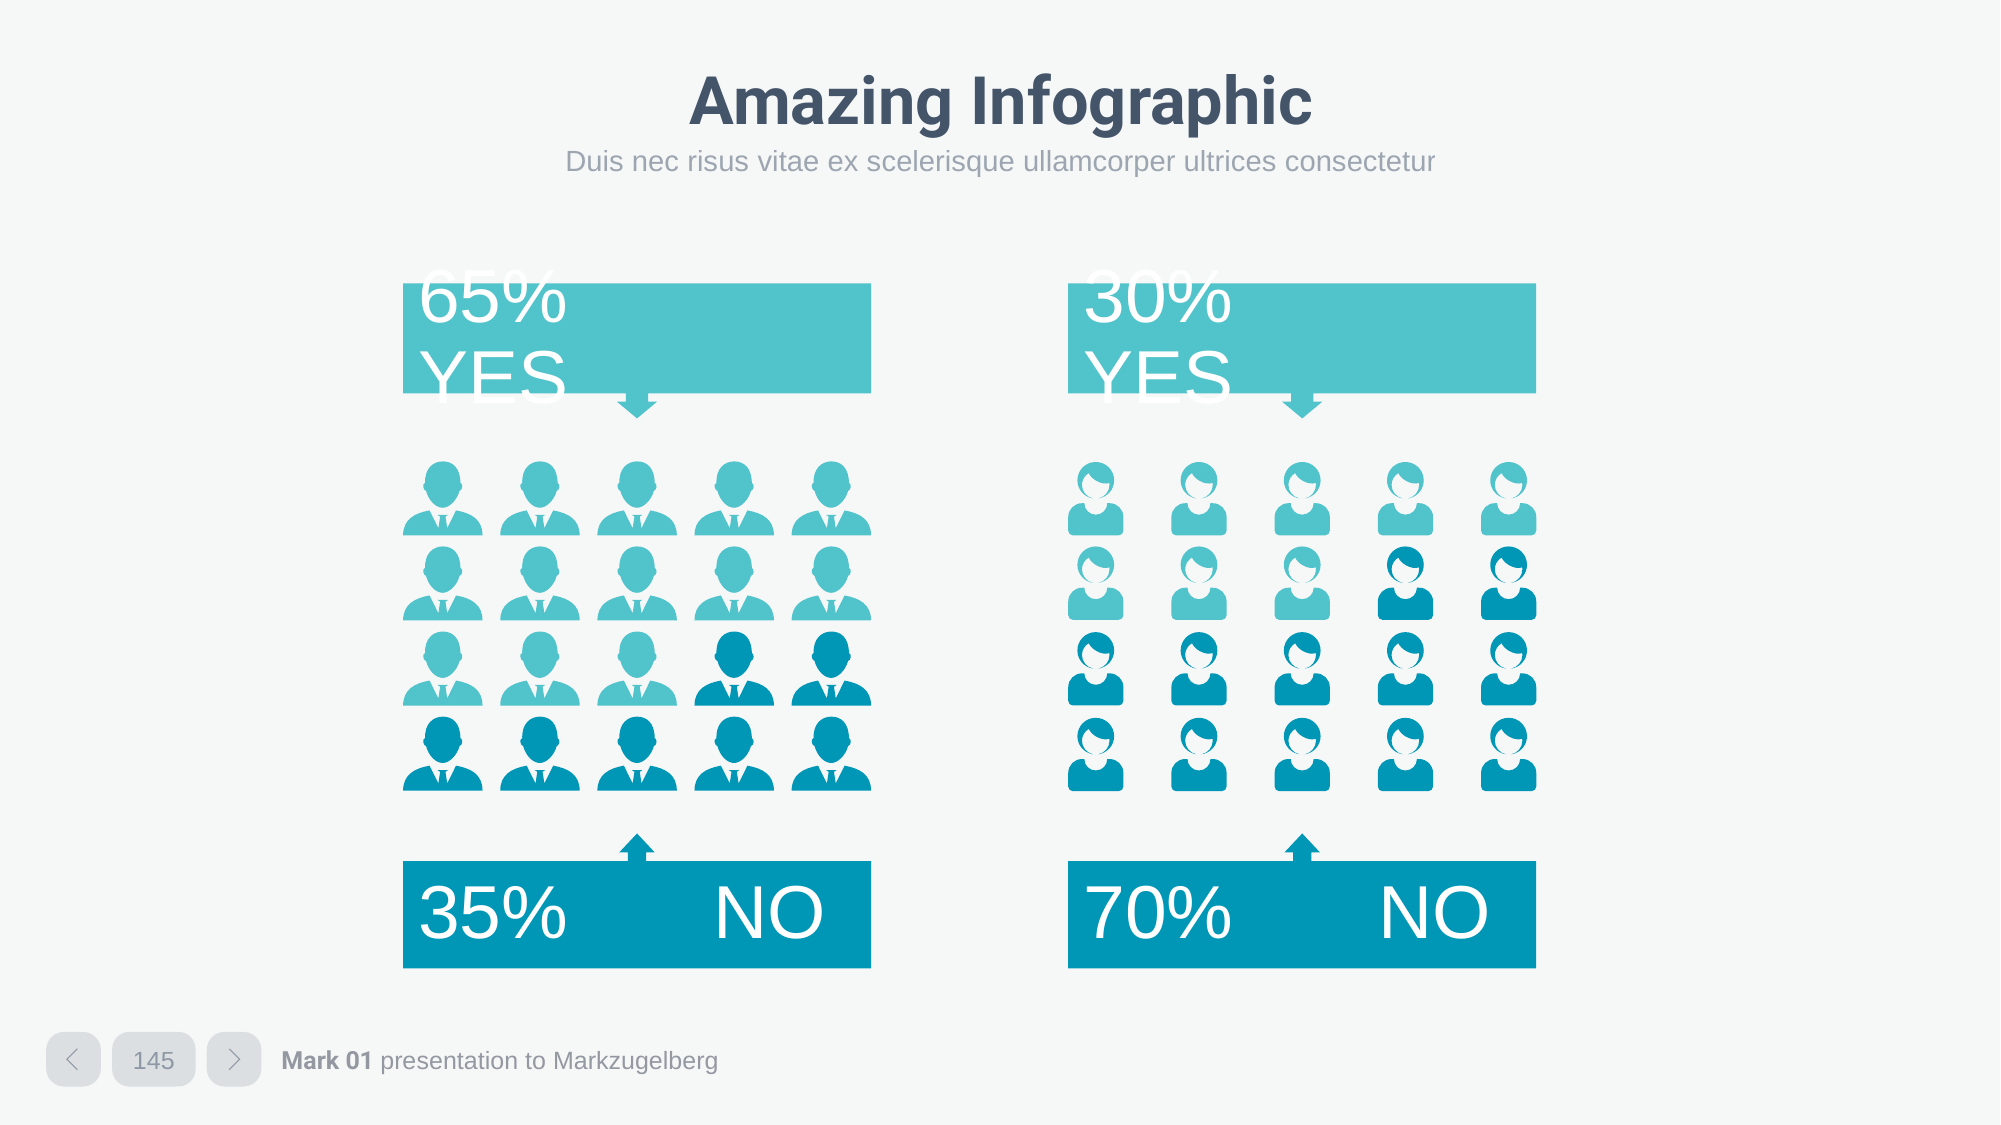

# Amazing Infographic
Duis nec risus vitae ex scelerisque ullamcorper ultrices consectetur
65%       YES
30%       YES

35%       NO
70%       NO